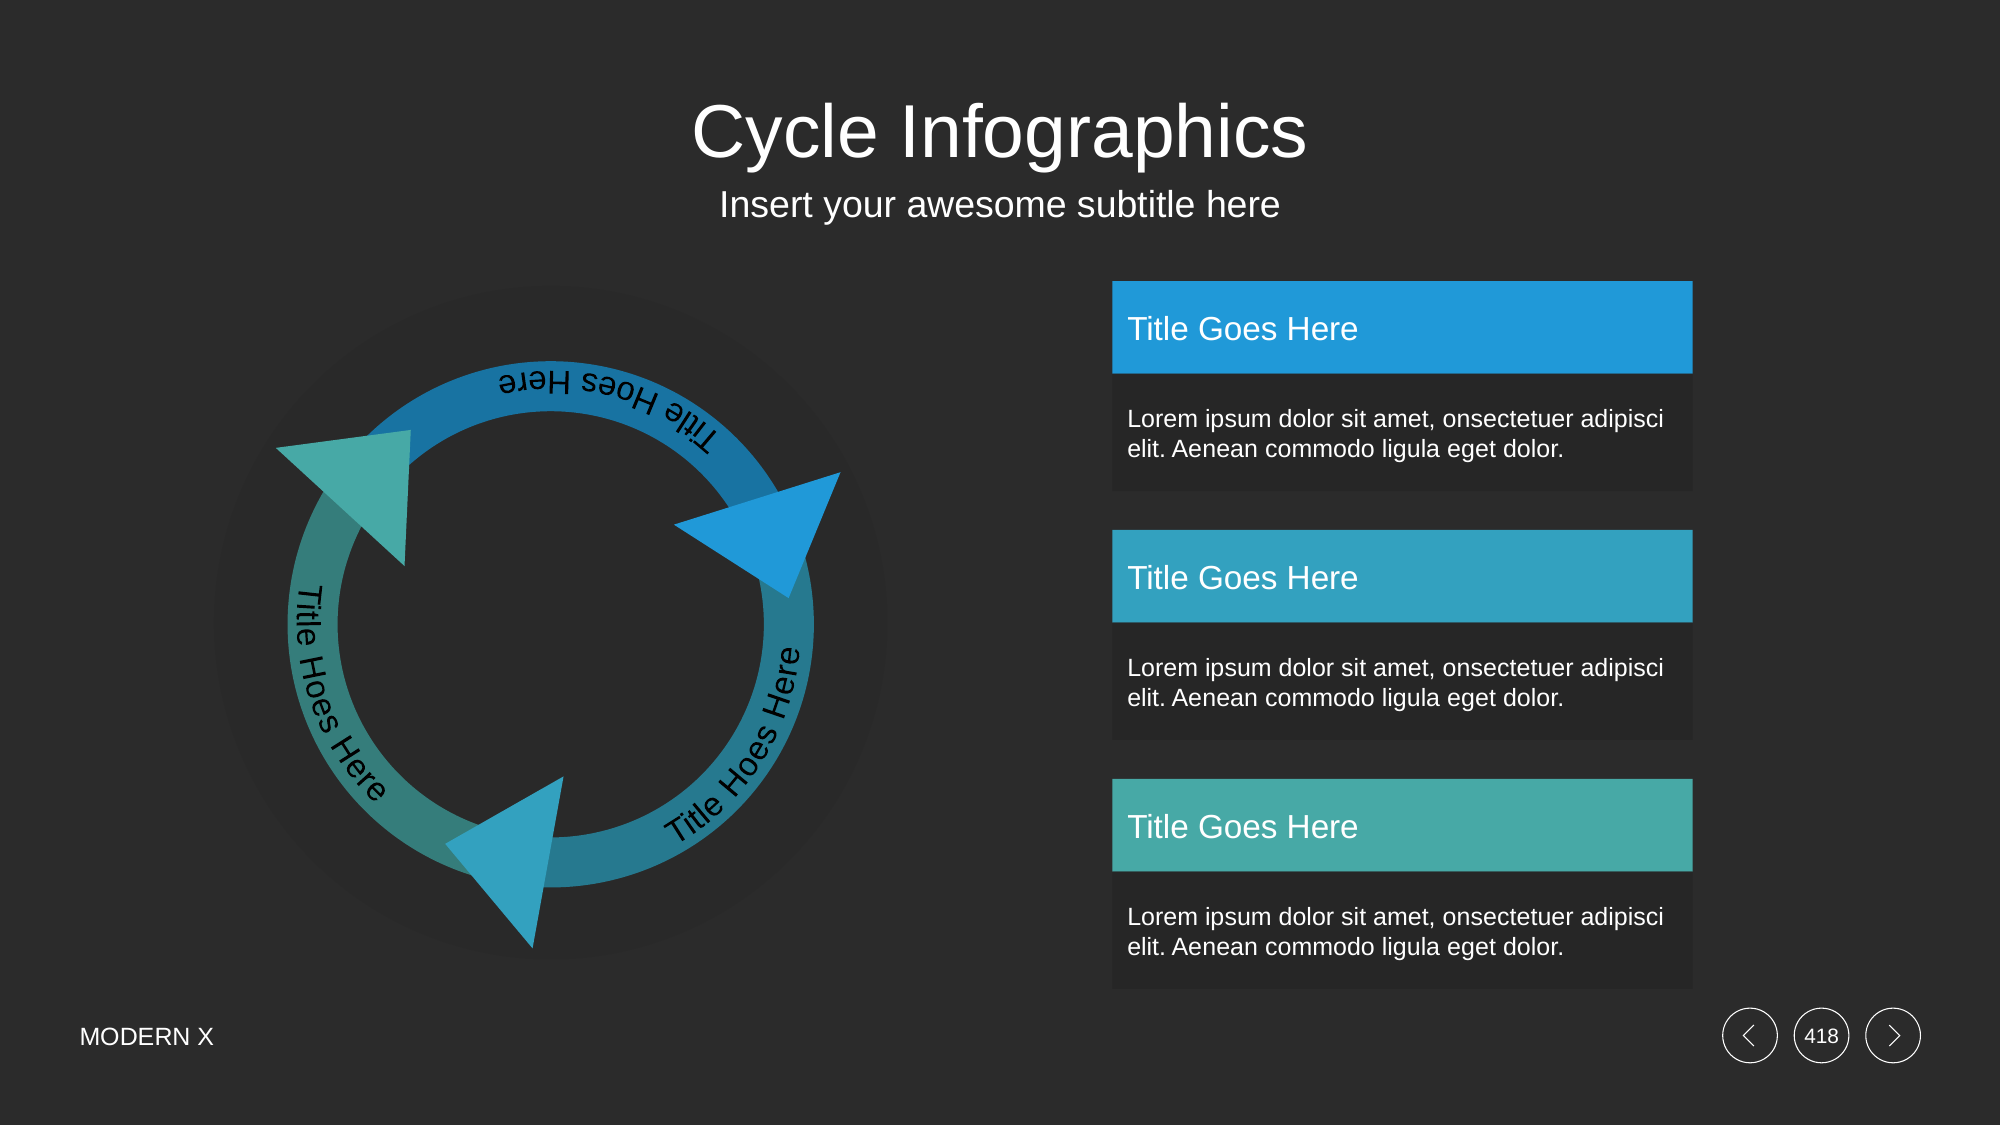

# Cycle Infographics
Insert your awesome subtitle here
Title Goes Here
Lorem ipsum dolor sit amet, onsectetuer adipisci elit. Aenean commodo ligula eget dolor.

Title Hoes Here
Title Hoes Here

Title Hoes Here
Title Goes Here
Lorem ipsum dolor sit amet, onsectetuer adipisci elit. Aenean commodo ligula eget dolor.
Title Goes Here
Lorem ipsum dolor sit amet, onsectetuer adipisci elit. Aenean commodo ligula eget dolor.